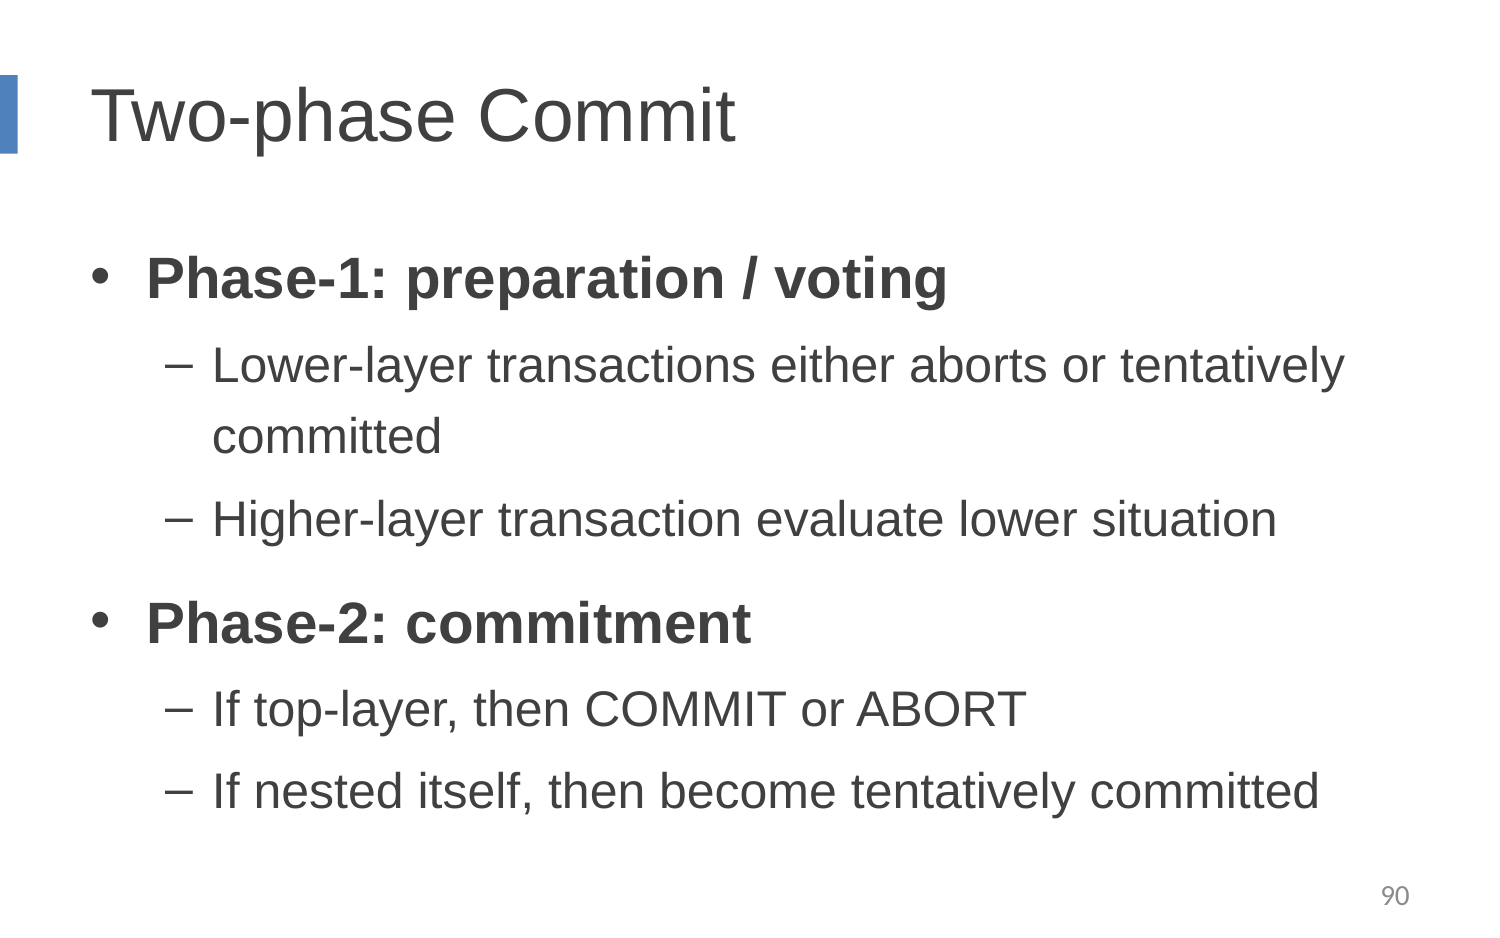

# Two-phase Commit
Phase-1: preparation / voting
Lower-layer transactions either aborts or tentatively committed
Higher-layer transaction evaluate lower situation
Phase-2: commitment
If top-layer, then COMMIT or ABORT
If nested itself, then become tentatively committed

90